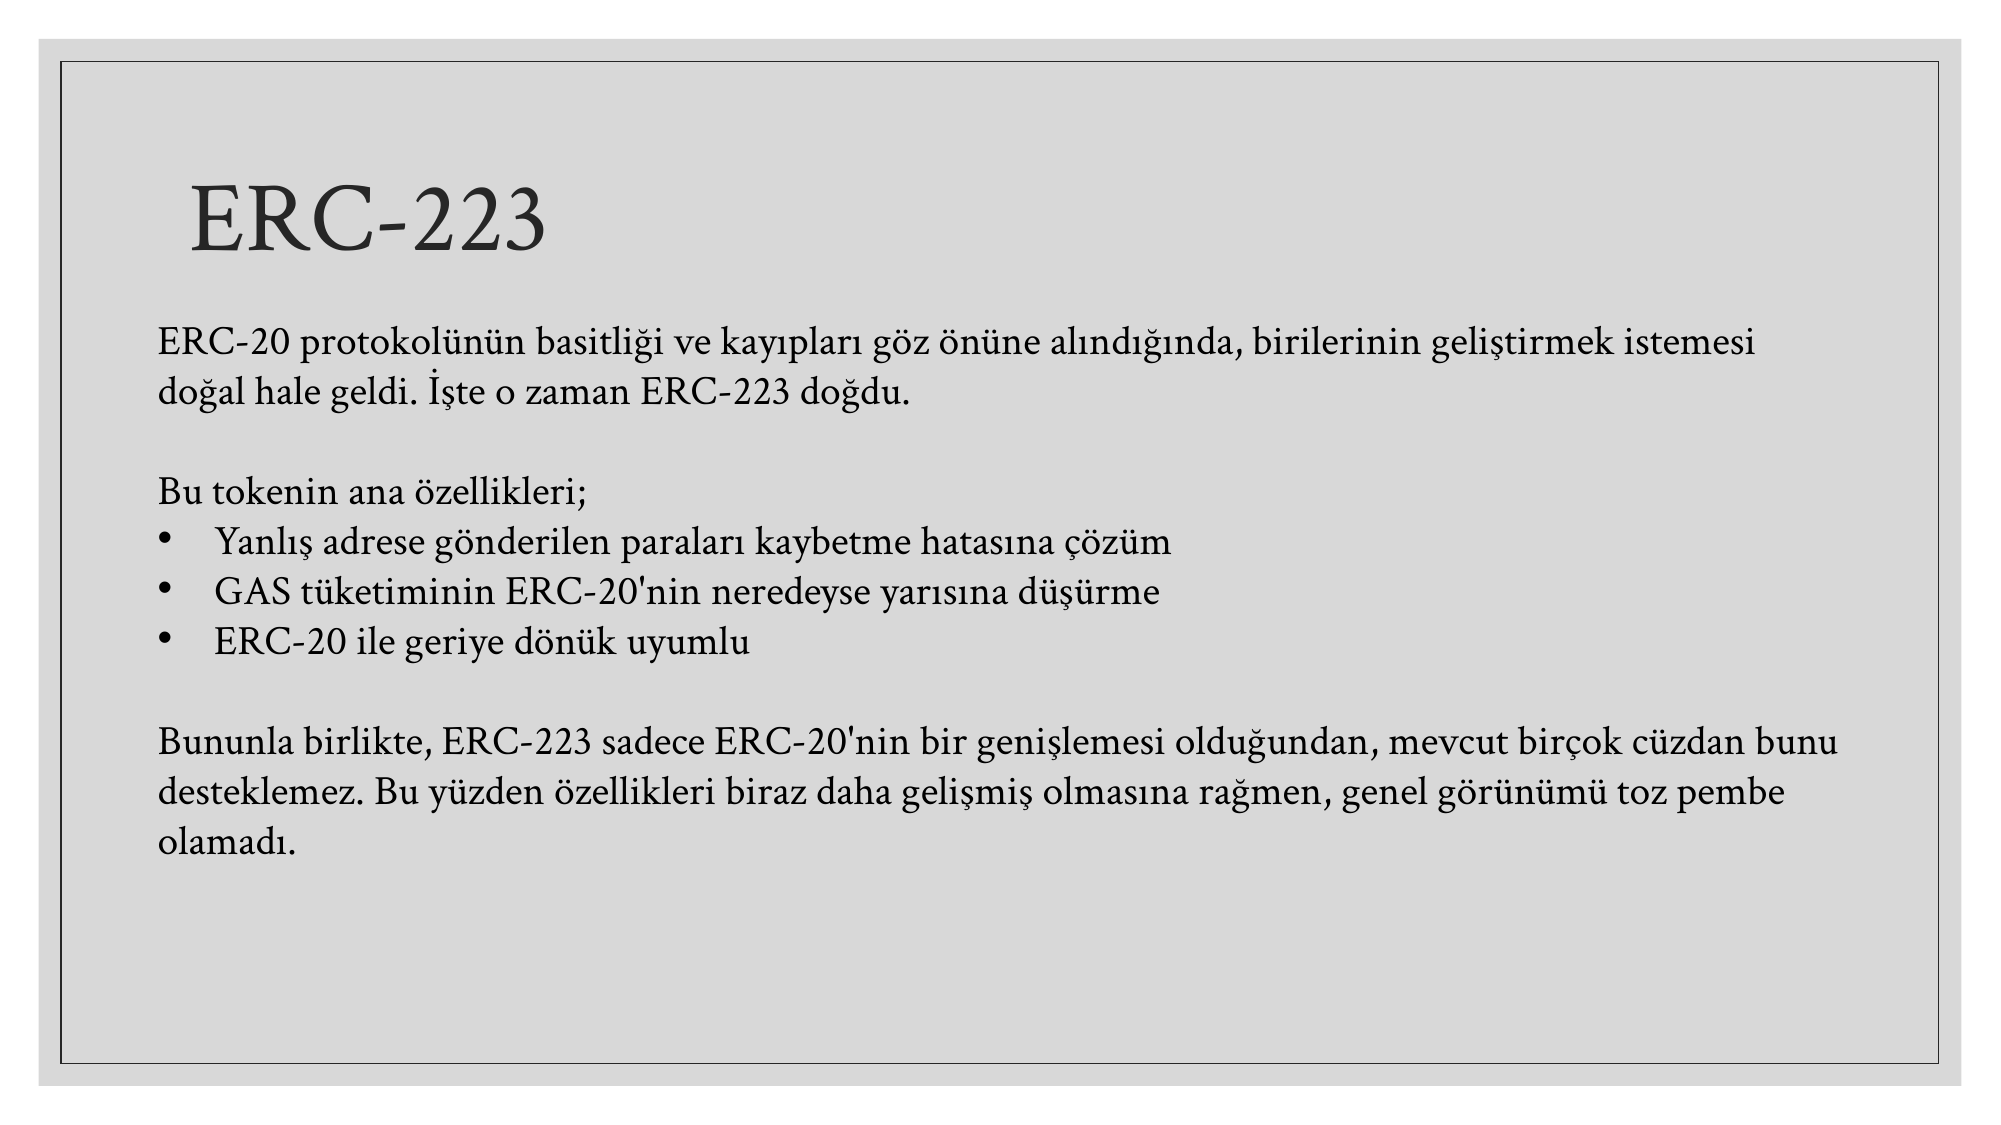

# ERC-223
ERC-20 protokolünün basitliği ve kayıpları göz önüne alındığında, birilerinin geliştirmek istemesi doğal hale geldi. İşte o zaman ERC-223 doğdu.

Bu tokenin ana özellikleri;
Yanlış adrese gönderilen paraları kaybetme hatasına çözüm
GAS tüketiminin ERC-20'nin neredeyse yarısına düşürme
ERC-20 ile geriye dönük uyumlu

Bununla birlikte, ERC-223 sadece ERC-20'nin bir genişlemesi olduğundan, mevcut birçok cüzdan bunu desteklemez. Bu yüzden özellikleri biraz daha gelişmiş olmasına rağmen, genel görünümü toz pembe olamadı.